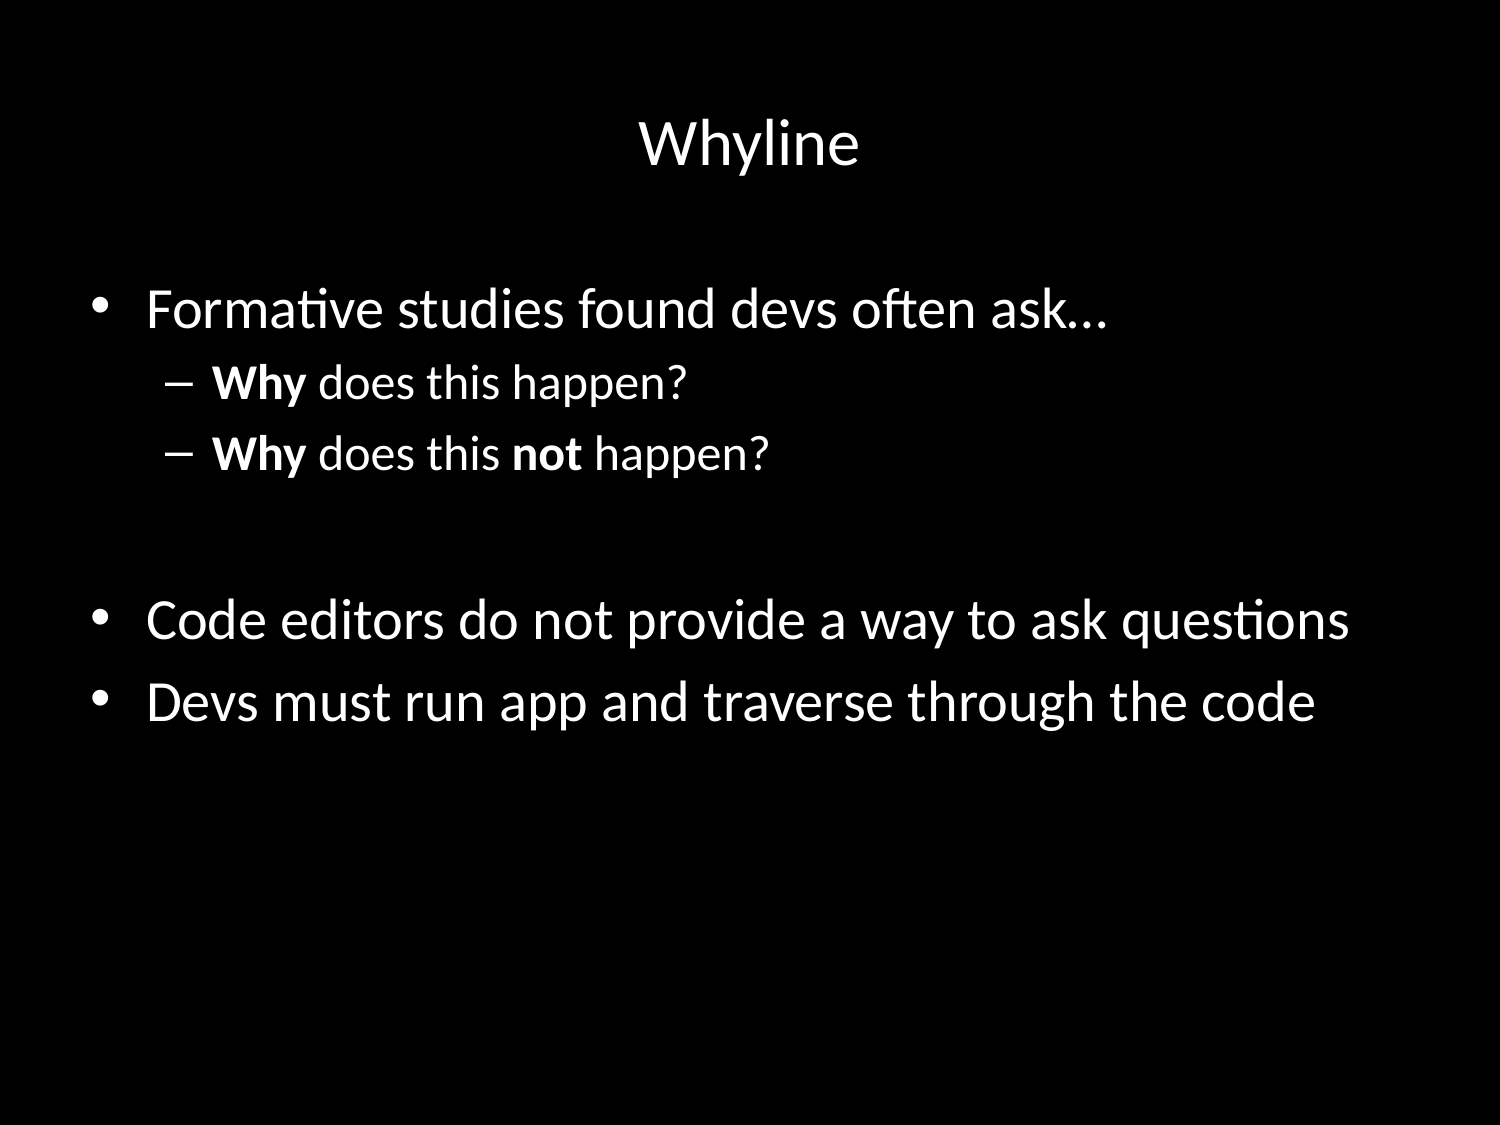

# Whyline
Formative studies found devs often ask…
Why does this happen?
Why does this not happen?

Code editors do not provide a way to ask questions
Devs must run app and traverse through the code